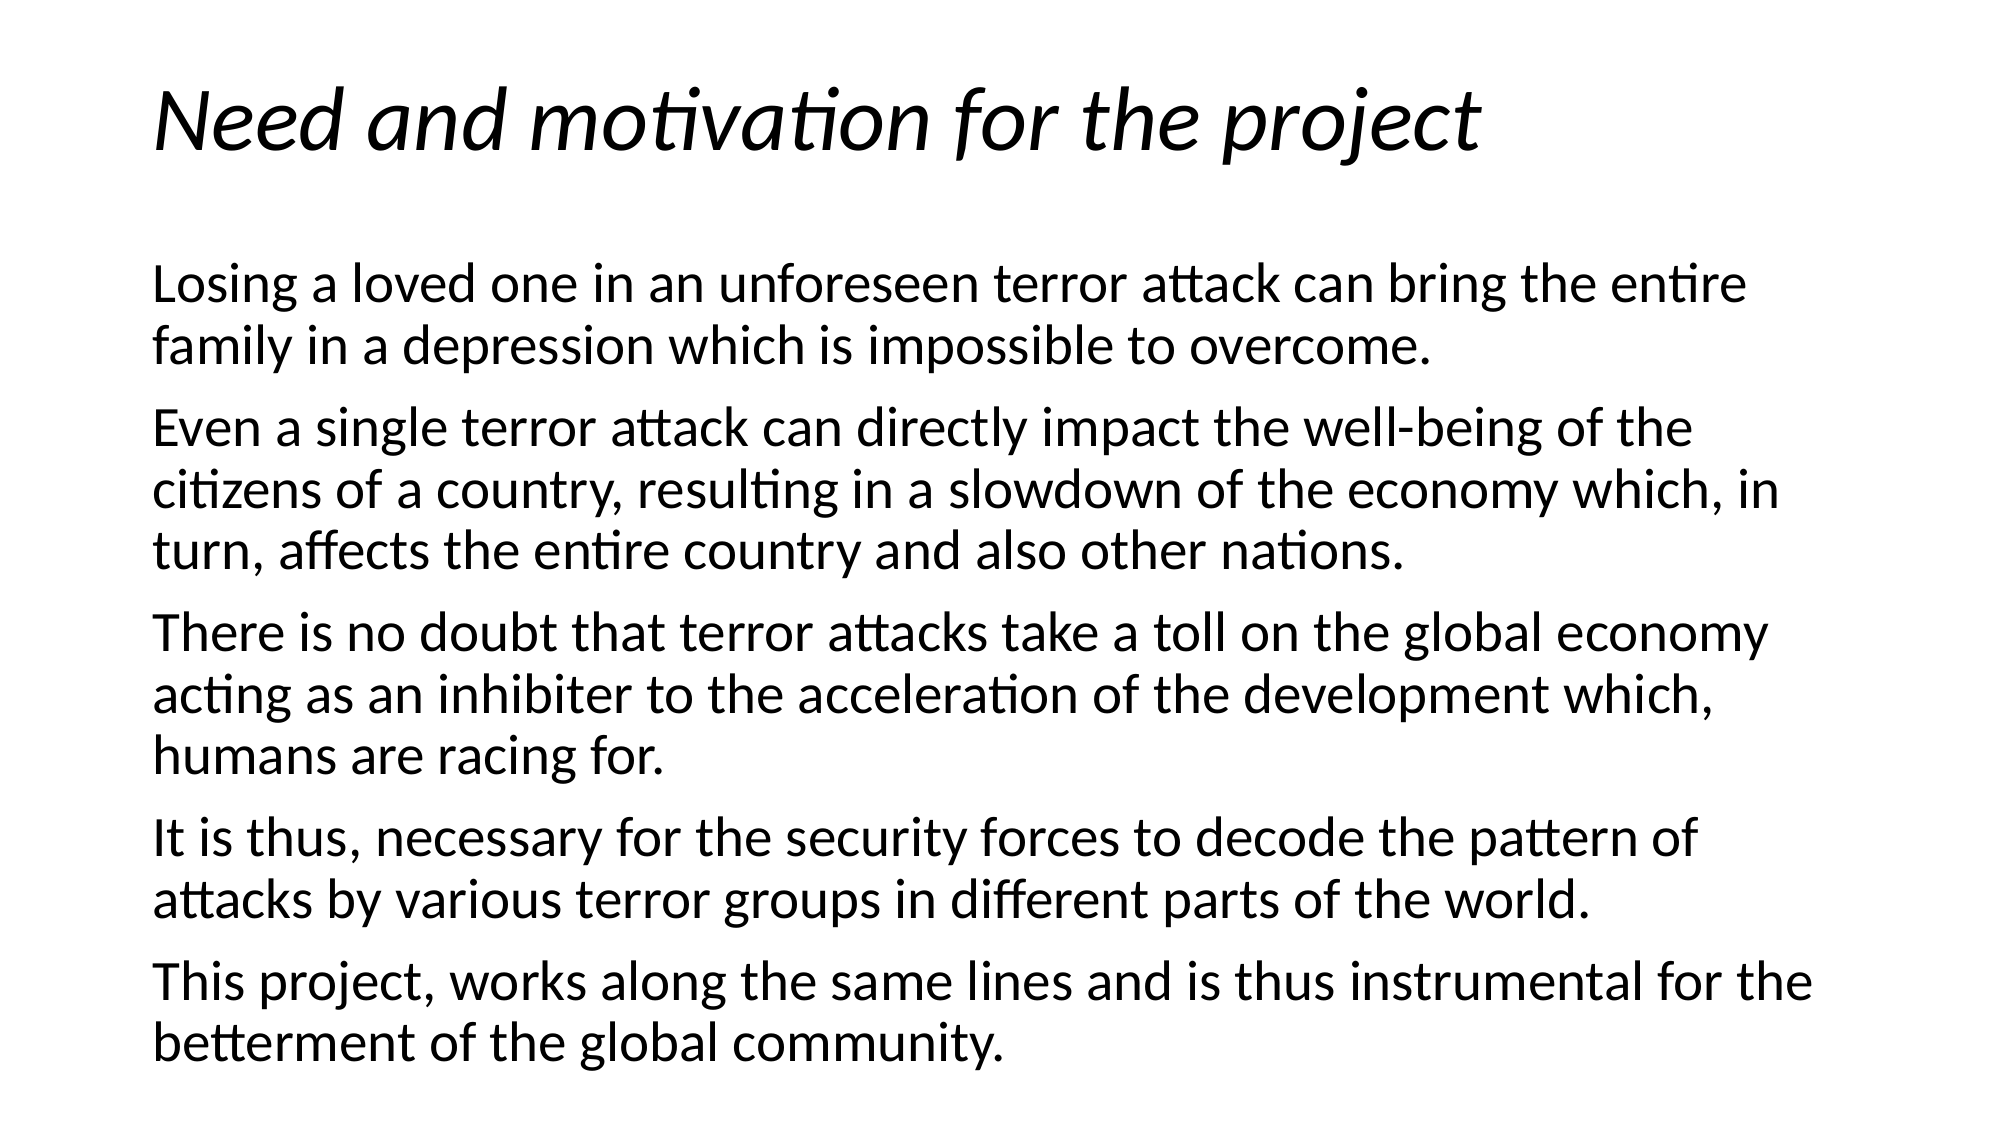

# Need and motivation for the project
Losing a loved one in an unforeseen terror attack can bring the entire family in a depression which is impossible to overcome.
Even a single terror attack can directly impact the well-being of the citizens of a country, resulting in a slowdown of the economy which, in turn, affects the entire country and also other nations.
There is no doubt that terror attacks take a toll on the global economy acting as an inhibiter to the acceleration of the development which, humans are racing for.
It is thus, necessary for the security forces to decode the pattern of attacks by various terror groups in different parts of the world.
This project, works along the same lines and is thus instrumental for the betterment of the global community.